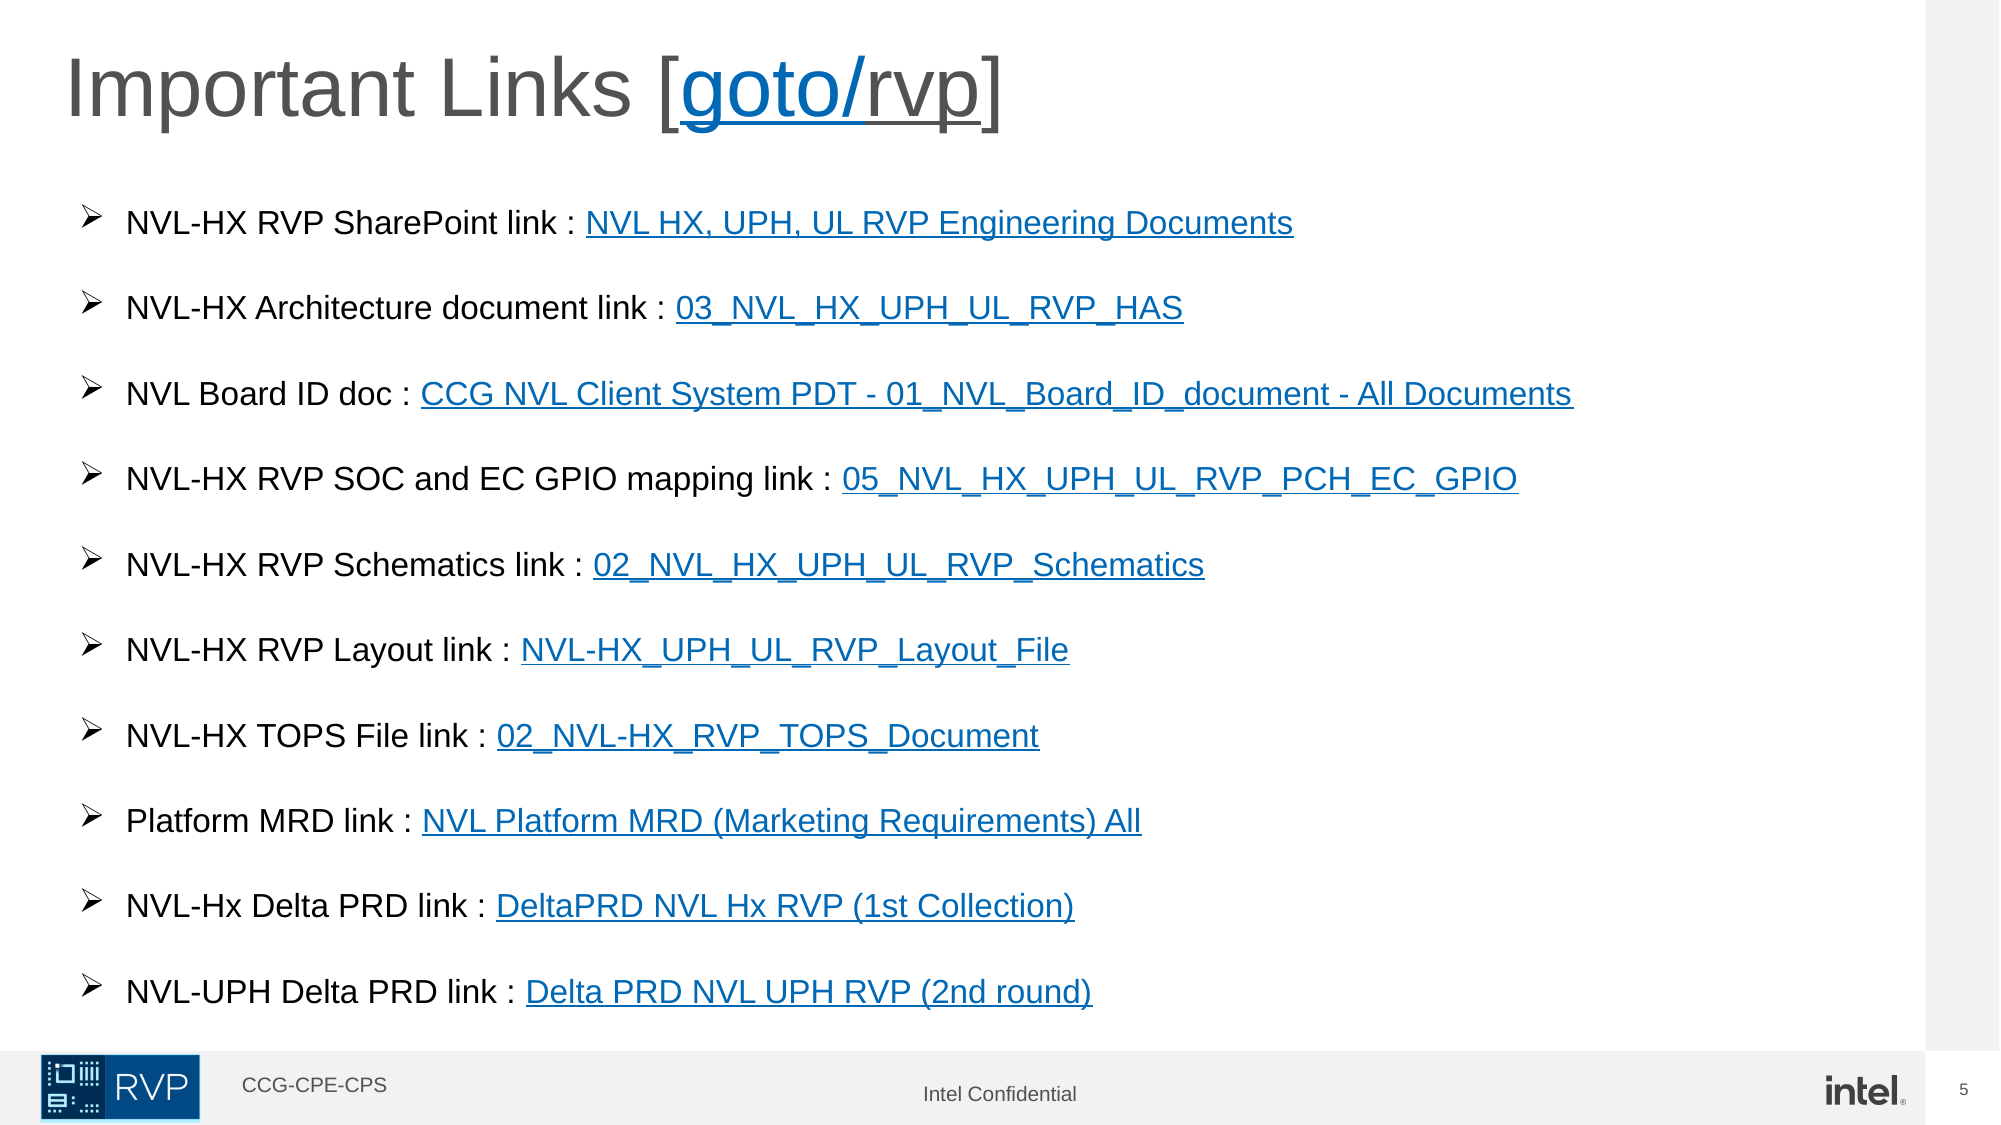

Important Links [goto/rvp]
NVL-HX RVP SharePoint link : NVL HX, UPH, UL RVP Engineering Documents
NVL-HX Architecture document link : 03_NVL_HX_UPH_UL_RVP_HAS
NVL Board ID doc : CCG NVL Client System PDT - 01_NVL_Board_ID_document - All Documents
NVL-HX RVP SOC and EC GPIO mapping link : 05_NVL_HX_UPH_UL_RVP_PCH_EC_GPIO
NVL-HX RVP Schematics link : 02_NVL_HX_UPH_UL_RVP_Schematics
NVL-HX RVP Layout link : NVL-HX_UPH_UL_RVP_Layout_File
NVL-HX TOPS File link : 02_NVL-HX_RVP_TOPS_Document
Platform MRD link : NVL Platform MRD (Marketing Requirements) All
NVL-Hx Delta PRD link : DeltaPRD NVL Hx RVP (1st Collection)
NVL-UPH Delta PRD link : Delta PRD NVL UPH RVP (2nd round)